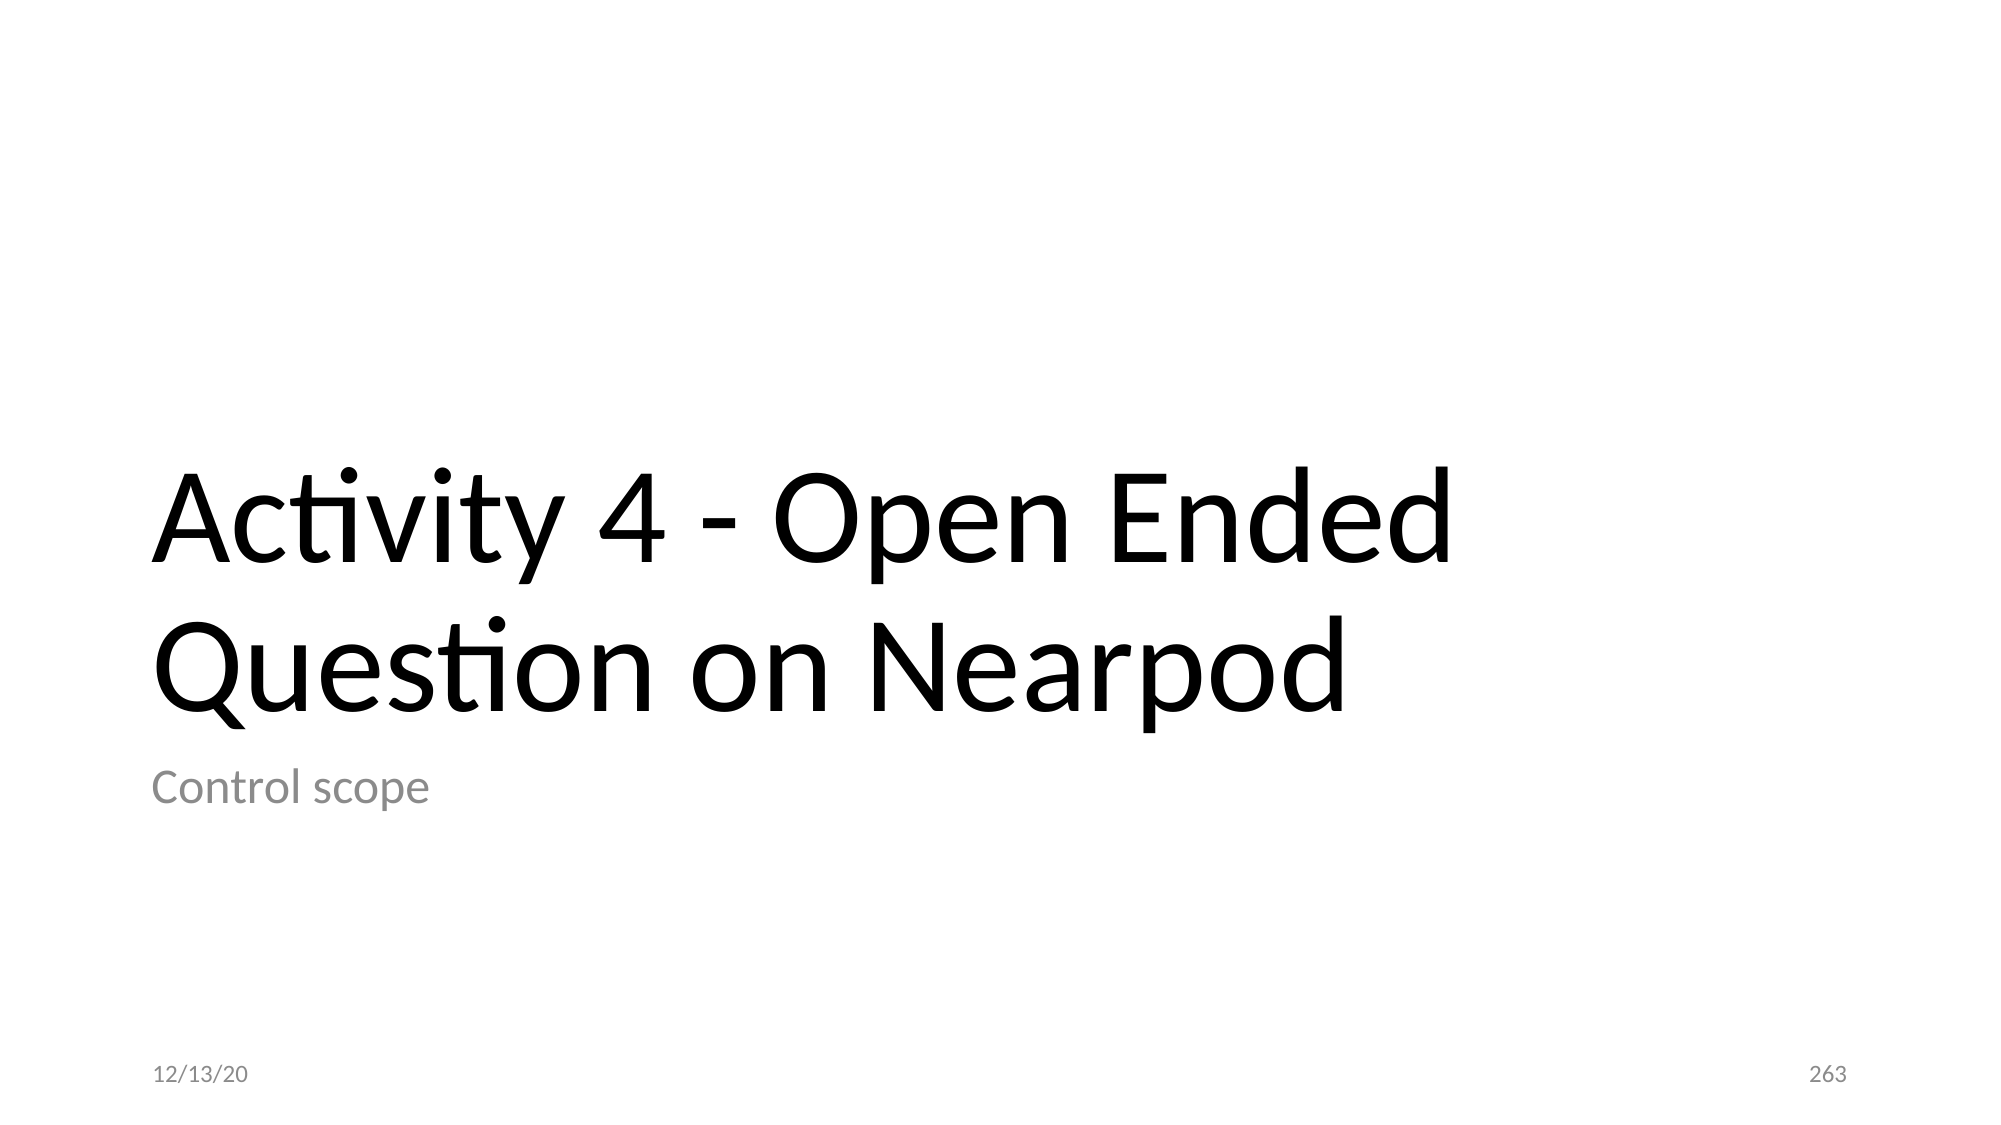

# Activity 4 - Open Ended Question on Nearpod
Control scope
12/13/20
263